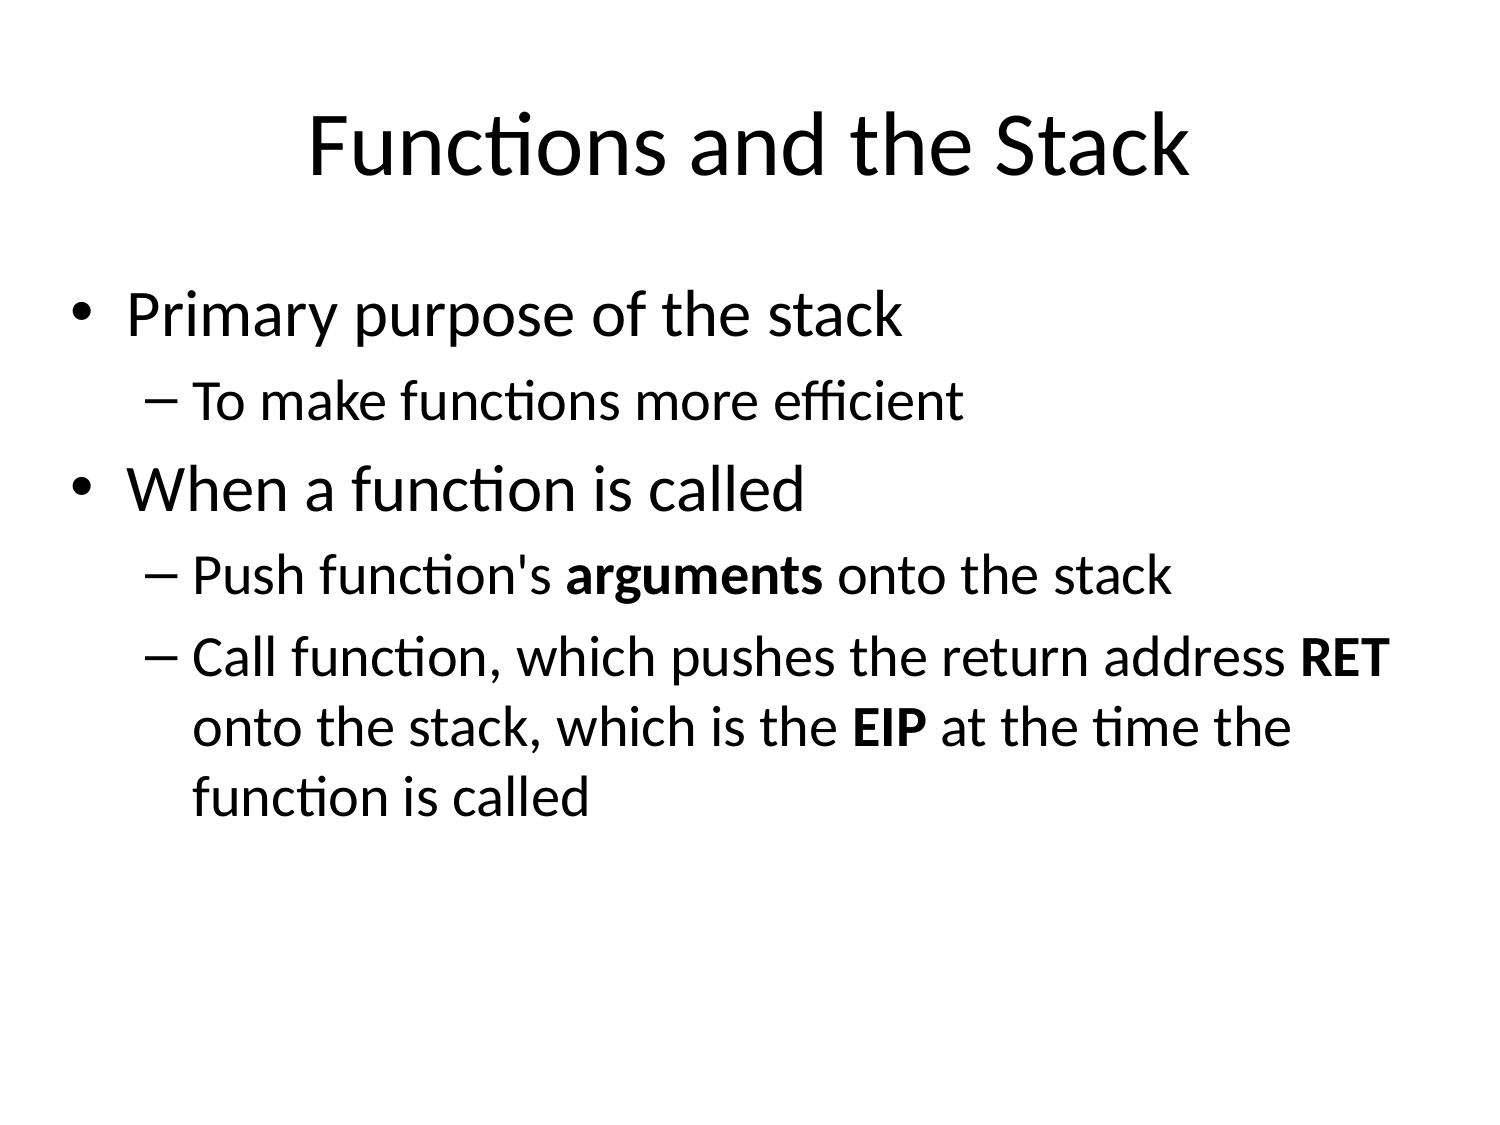

# Functions and the Stack
Primary purpose of the stack
To make functions more efficient
When a function is called
Push function's arguments onto the stack
Call function, which pushes the return address RET onto the stack, which is the EIP at the time the function is called